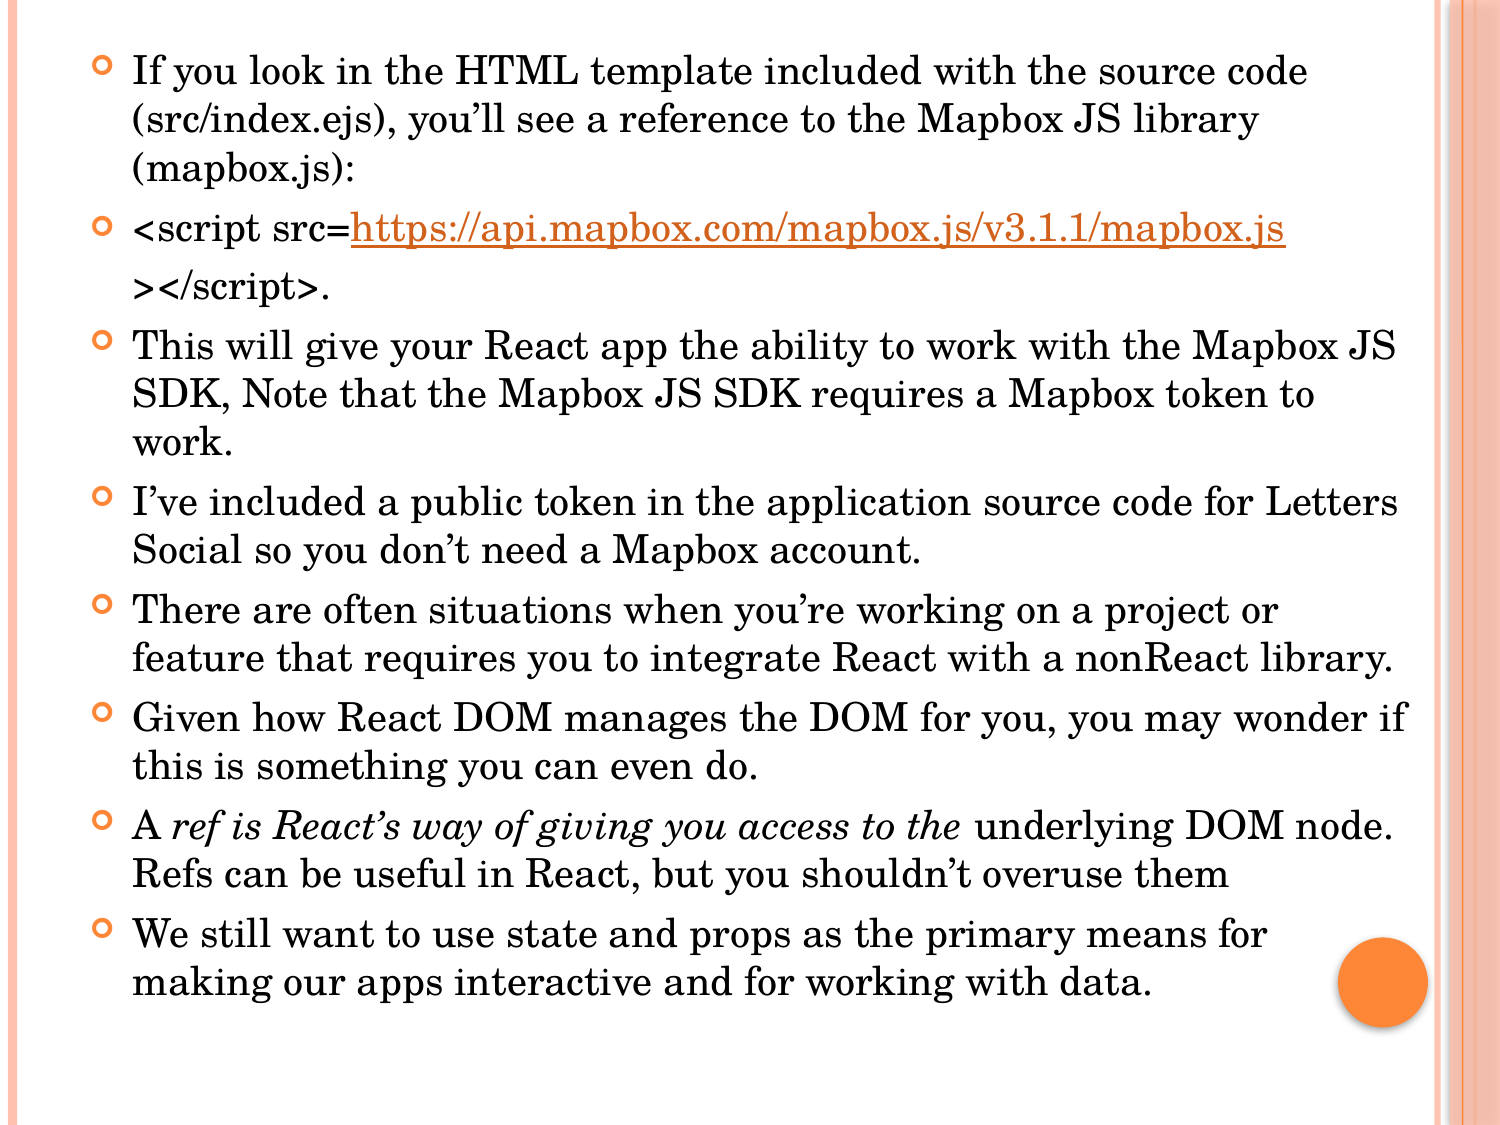

If you look in the HTML template included with the source code (src/index.ejs), you’ll see a reference to the Mapbox JS library (mapbox.js):
<script src=https://api.mapbox.com/mapbox.js/v3.1.1/mapbox.js></script>.
This will give your React app the ability to work with the Mapbox JS SDK, Note that the Mapbox JS SDK requires a Mapbox token to work.
I’ve included a public token in the application source code for Letters Social so you don’t need a Mapbox account.
There are often situations when you’re working on a project or feature that requires you to integrate React with a nonReact library.
Given how React DOM manages the DOM for you, you may wonder if this is something you can even do.
A ref is React’s way of giving you access to the underlying DOM node. Refs can be useful in React, but you shouldn’t overuse them
We still want to use state and props as the primary means for making our apps interactive and for working with data.